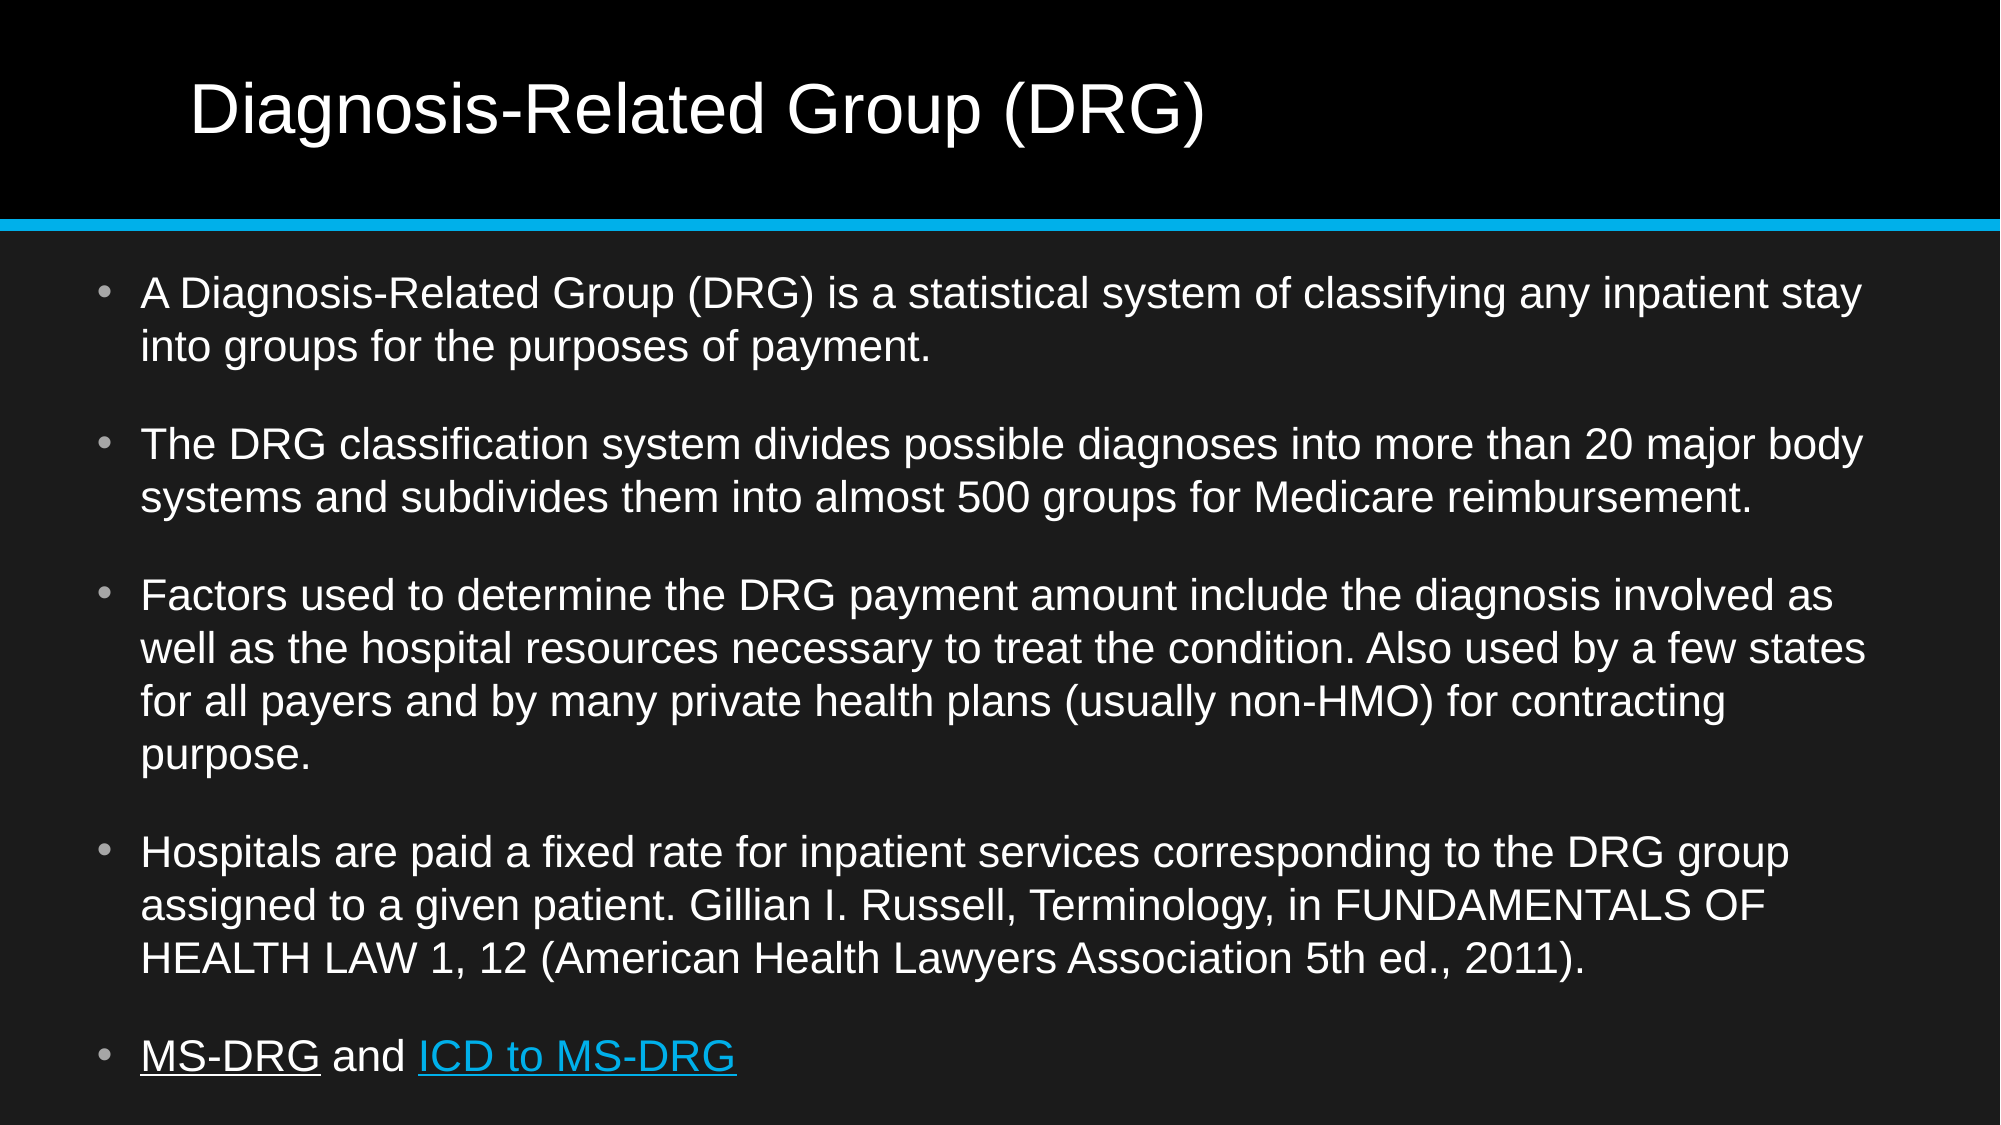

# Diagnosis-Related Group (DRG)
A Diagnosis-Related Group (DRG) is a statistical system of classifying any inpatient stay into groups for the purposes of payment.
The DRG classification system divides possible diagnoses into more than 20 major body systems and subdivides them into almost 500 groups for Medicare reimbursement.
Factors used to determine the DRG payment amount include the diagnosis involved as well as the hospital resources necessary to treat the condition. Also used by a few states for all payers and by many private health plans (usually non-HMO) for contracting purpose.
Hospitals are paid a fixed rate for inpatient services corresponding to the DRG group assigned to a given patient. Gillian I. Russell, Terminology, in FUNDAMENTALS OF HEALTH LAW 1, 12 (American Health Lawyers Association 5th ed., 2011).
MS-DRG and ICD to MS-DRG